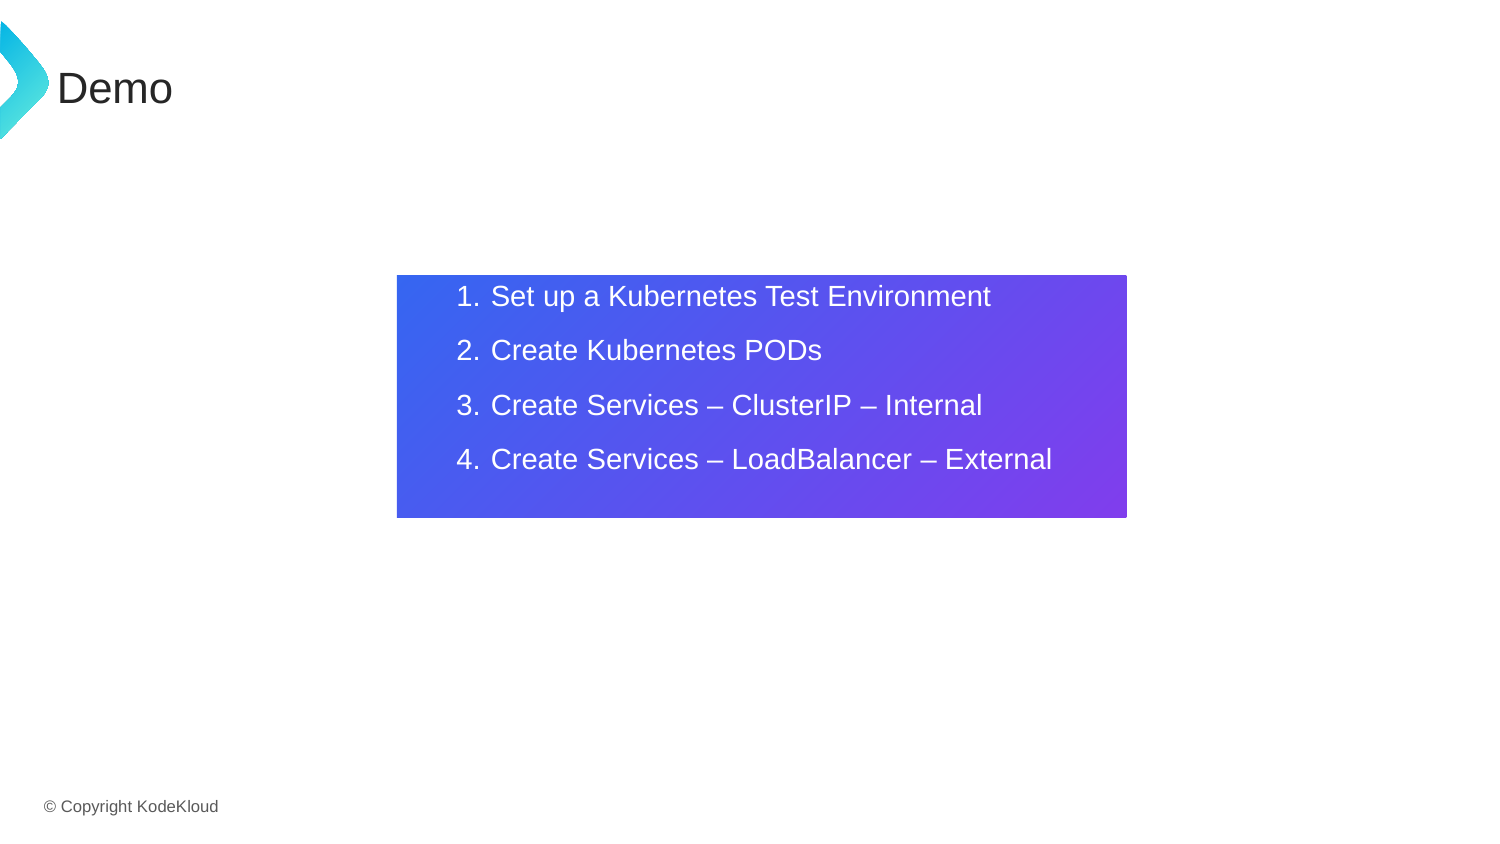

# Demo
Set up a Kubernetes Test Environment
Create Kubernetes PODs
Create Services – ClusterIP – Internal
Create Services – LoadBalancer – External